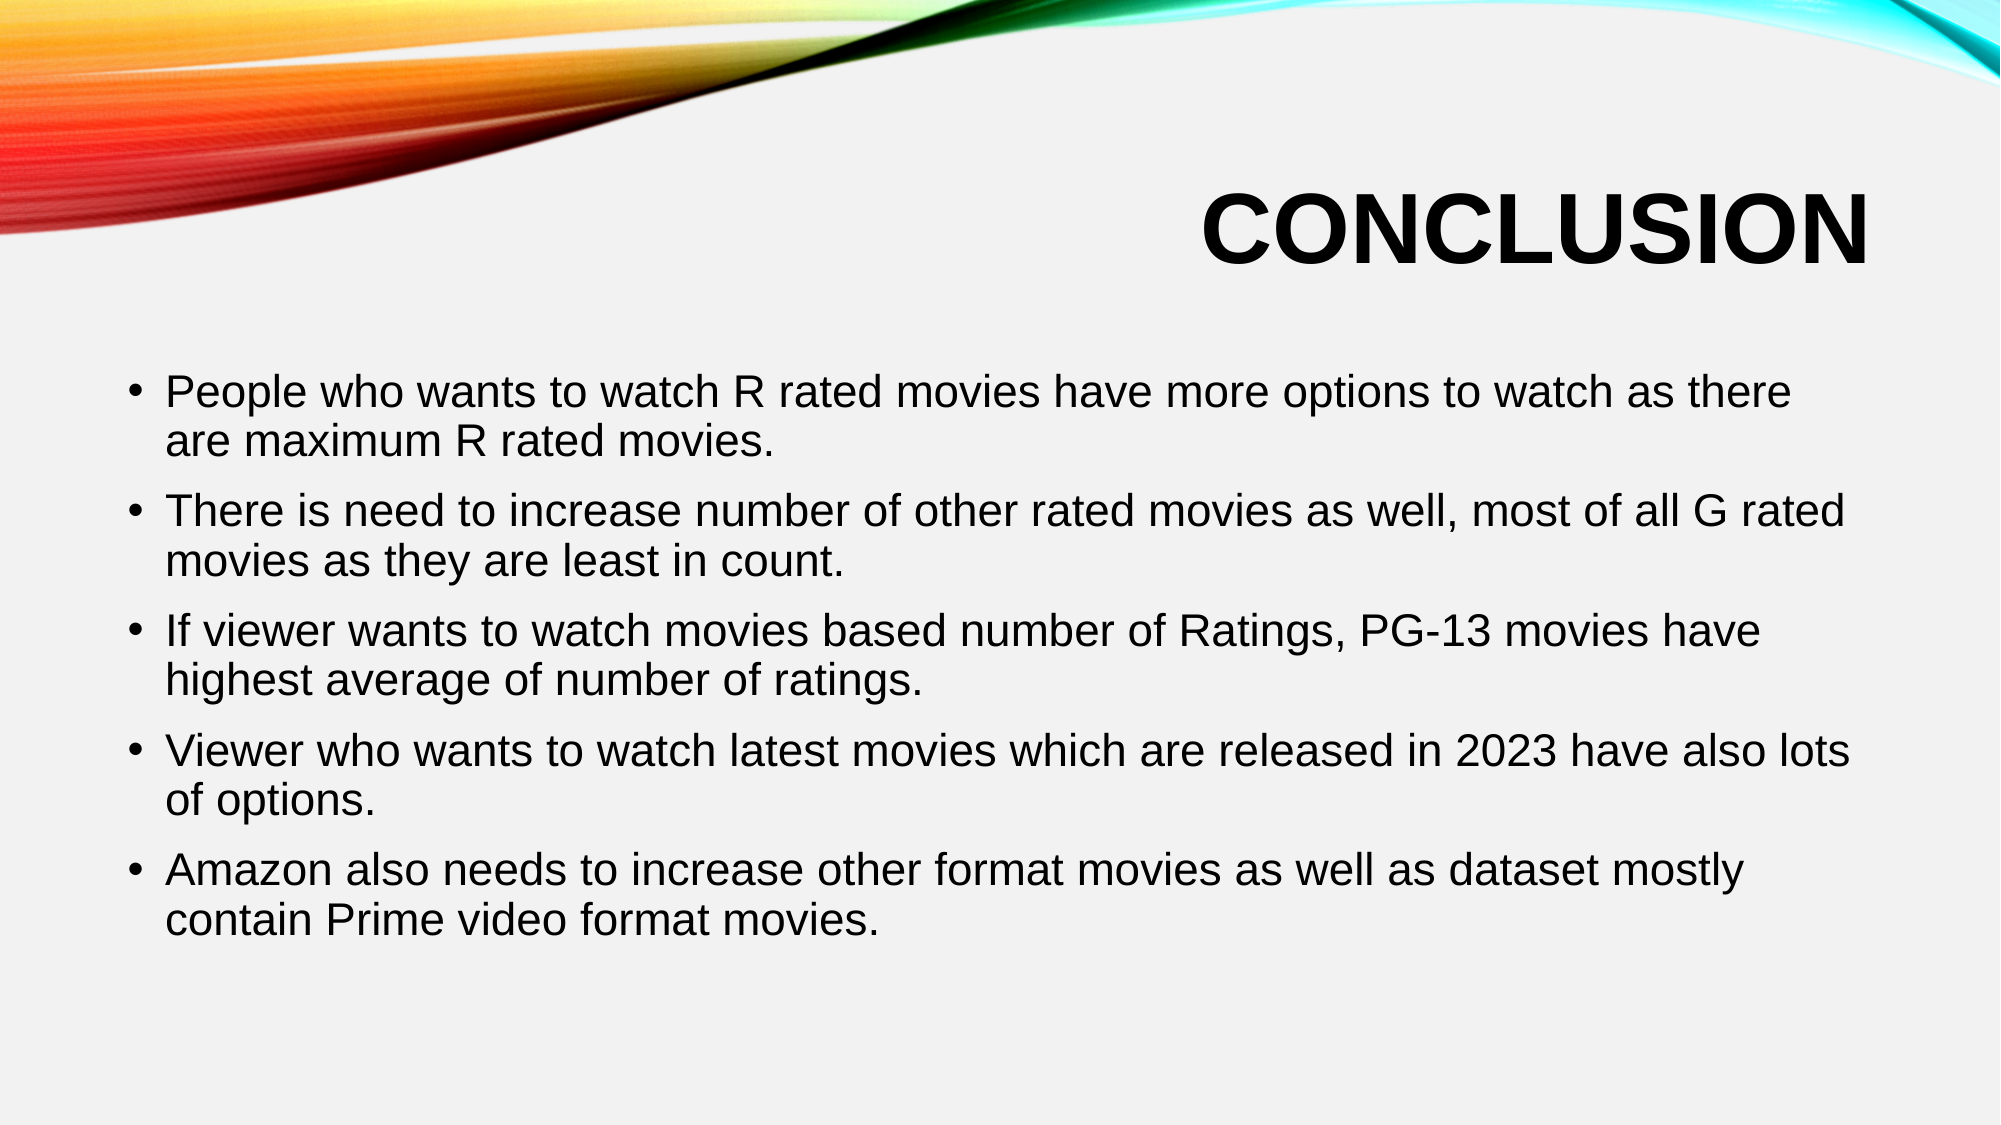

# Conclusion
People who wants to watch R rated movies have more options to watch as there are maximum R rated movies.
There is need to increase number of other rated movies as well, most of all G rated movies as they are least in count.
If viewer wants to watch movies based number of Ratings, PG-13 movies have highest average of number of ratings.
Viewer who wants to watch latest movies which are released in 2023 have also lots of options.
Amazon also needs to increase other format movies as well as dataset mostly contain Prime video format movies.